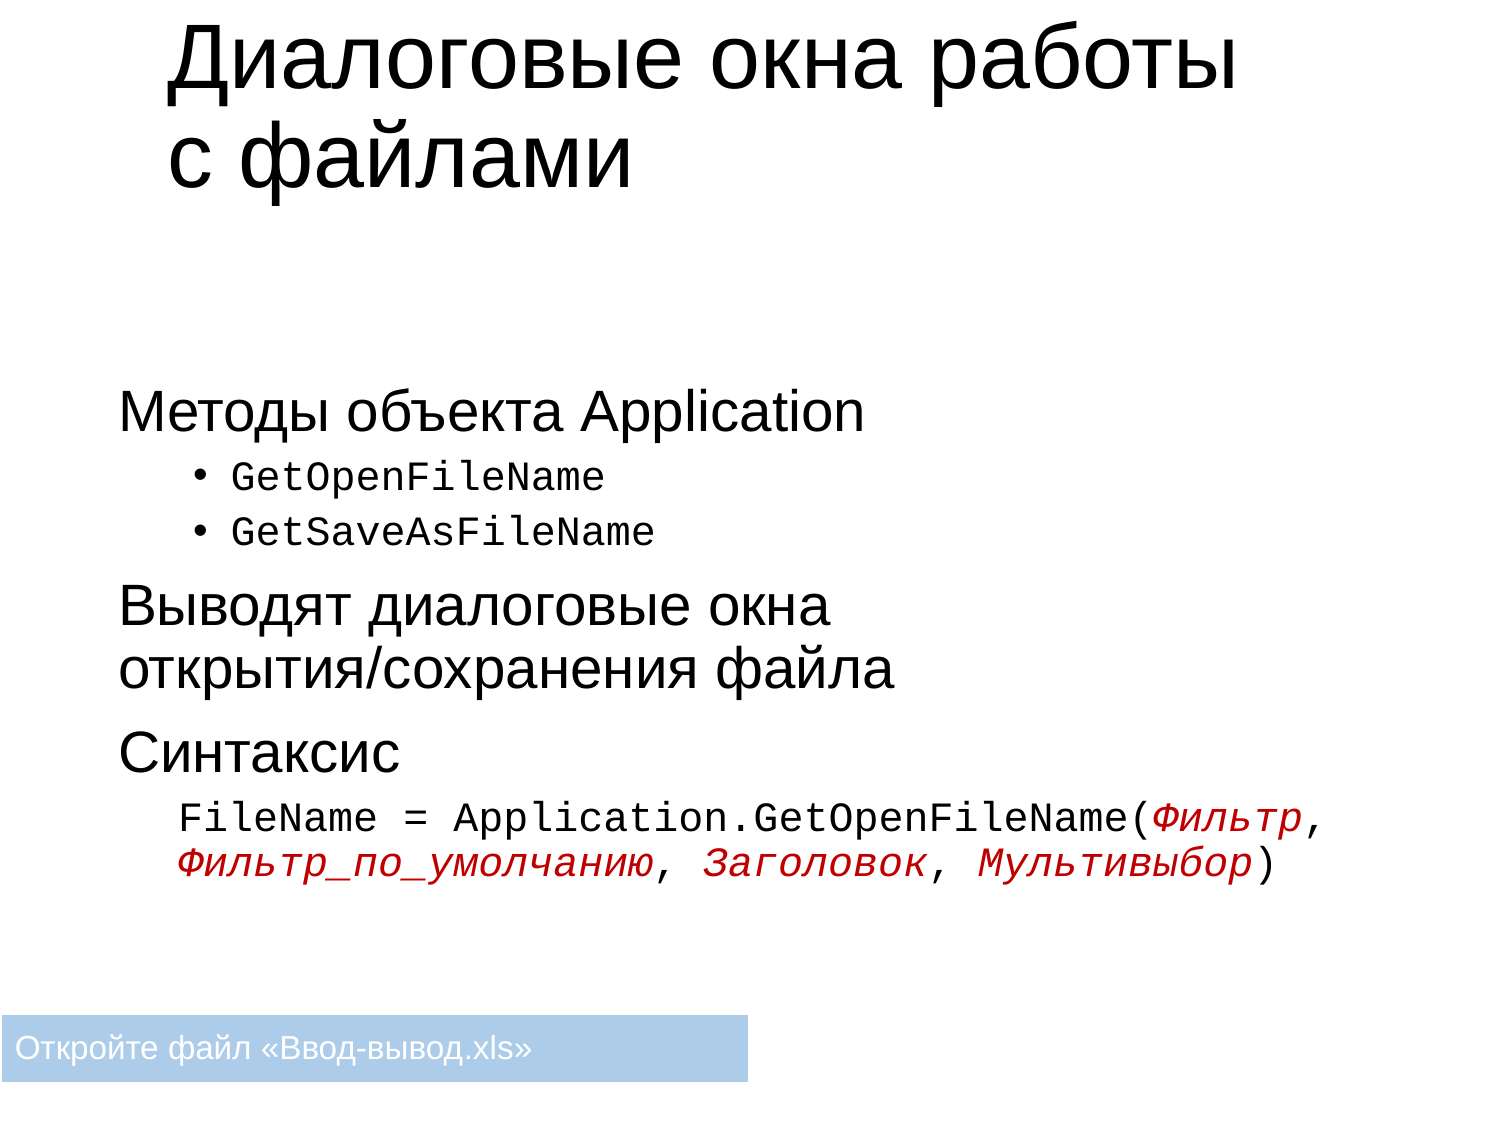

# Диалоговые окна работы с файлами
Методы объекта Application
GetOpenFileName
GetSaveAsFileName
Выводят диалоговые окна открытия/сохранения файла
Синтаксис
FileName = Application.GetOpenFileName(Фильтр, Фильтр_по_умолчанию, Заголовок, Мультивыбор)

Откройте файл «Ввод-вывод.xls»